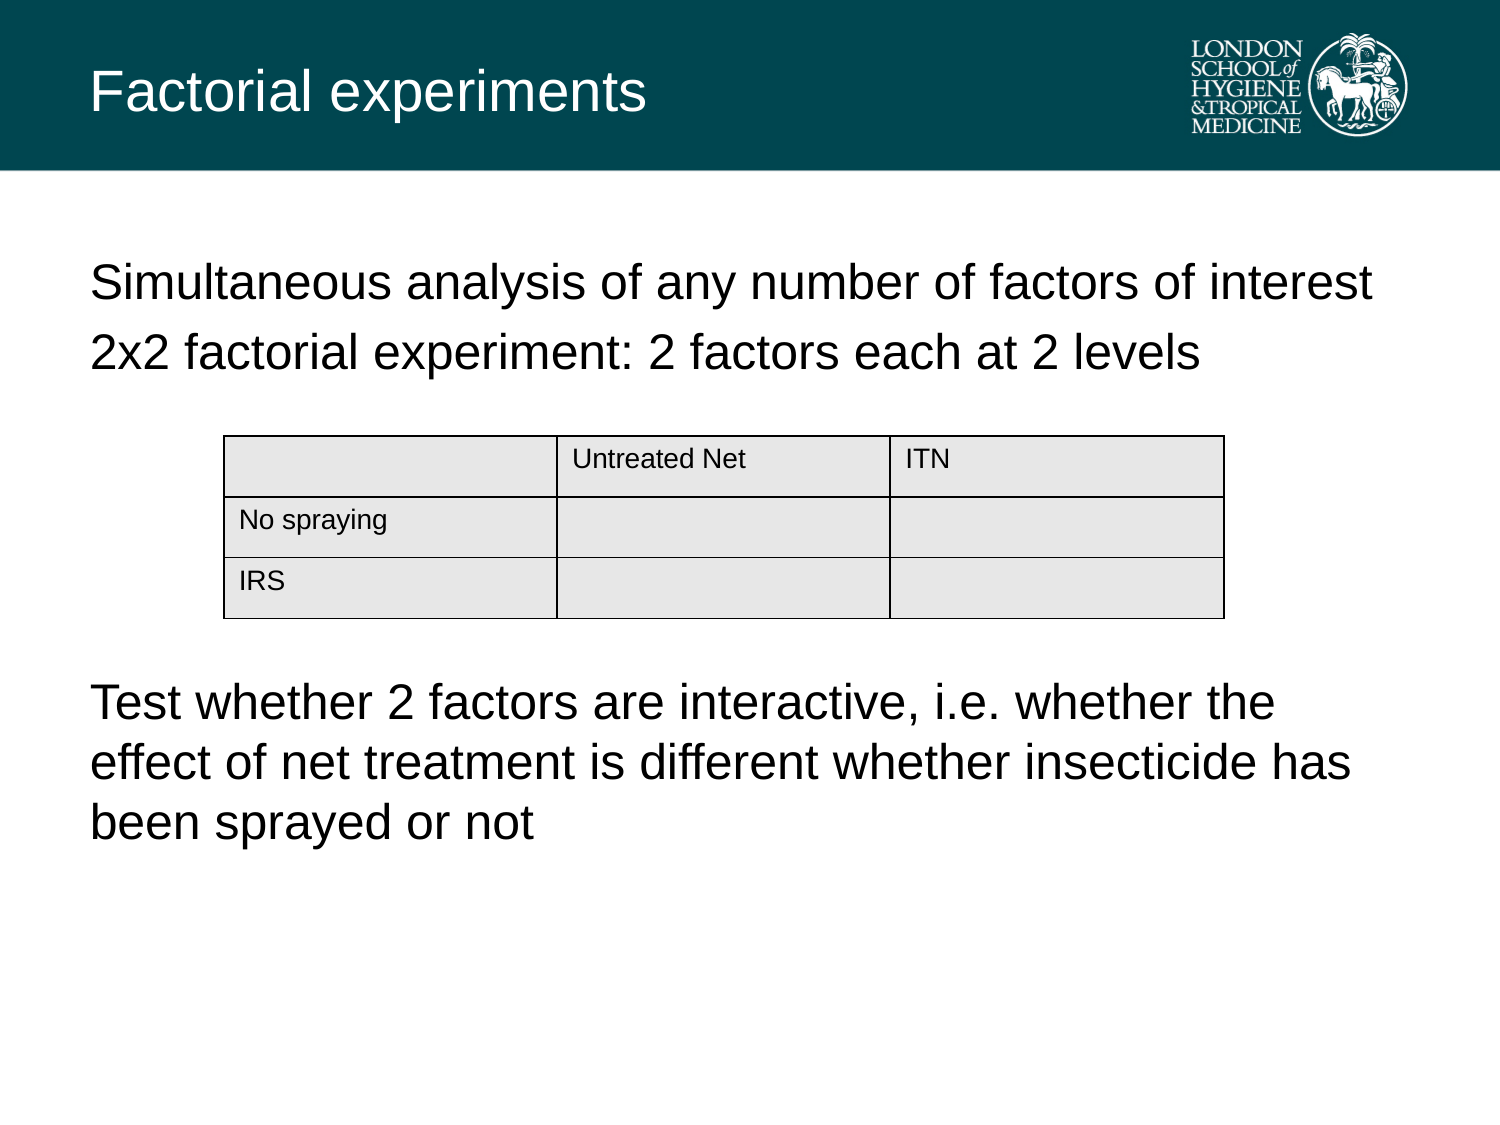

# Factorial experiments
Simultaneous analysis of any number of factors of interest
2x2 factorial experiment: 2 factors each at 2 levels

Test whether 2 factors are interactive, i.e. whether the effect of net treatment is different whether insecticide has been sprayed or not

|  | Untreated Net | ITN |
| --- | --- | --- |
| No spraying |  |  |
| IRS |  |  |